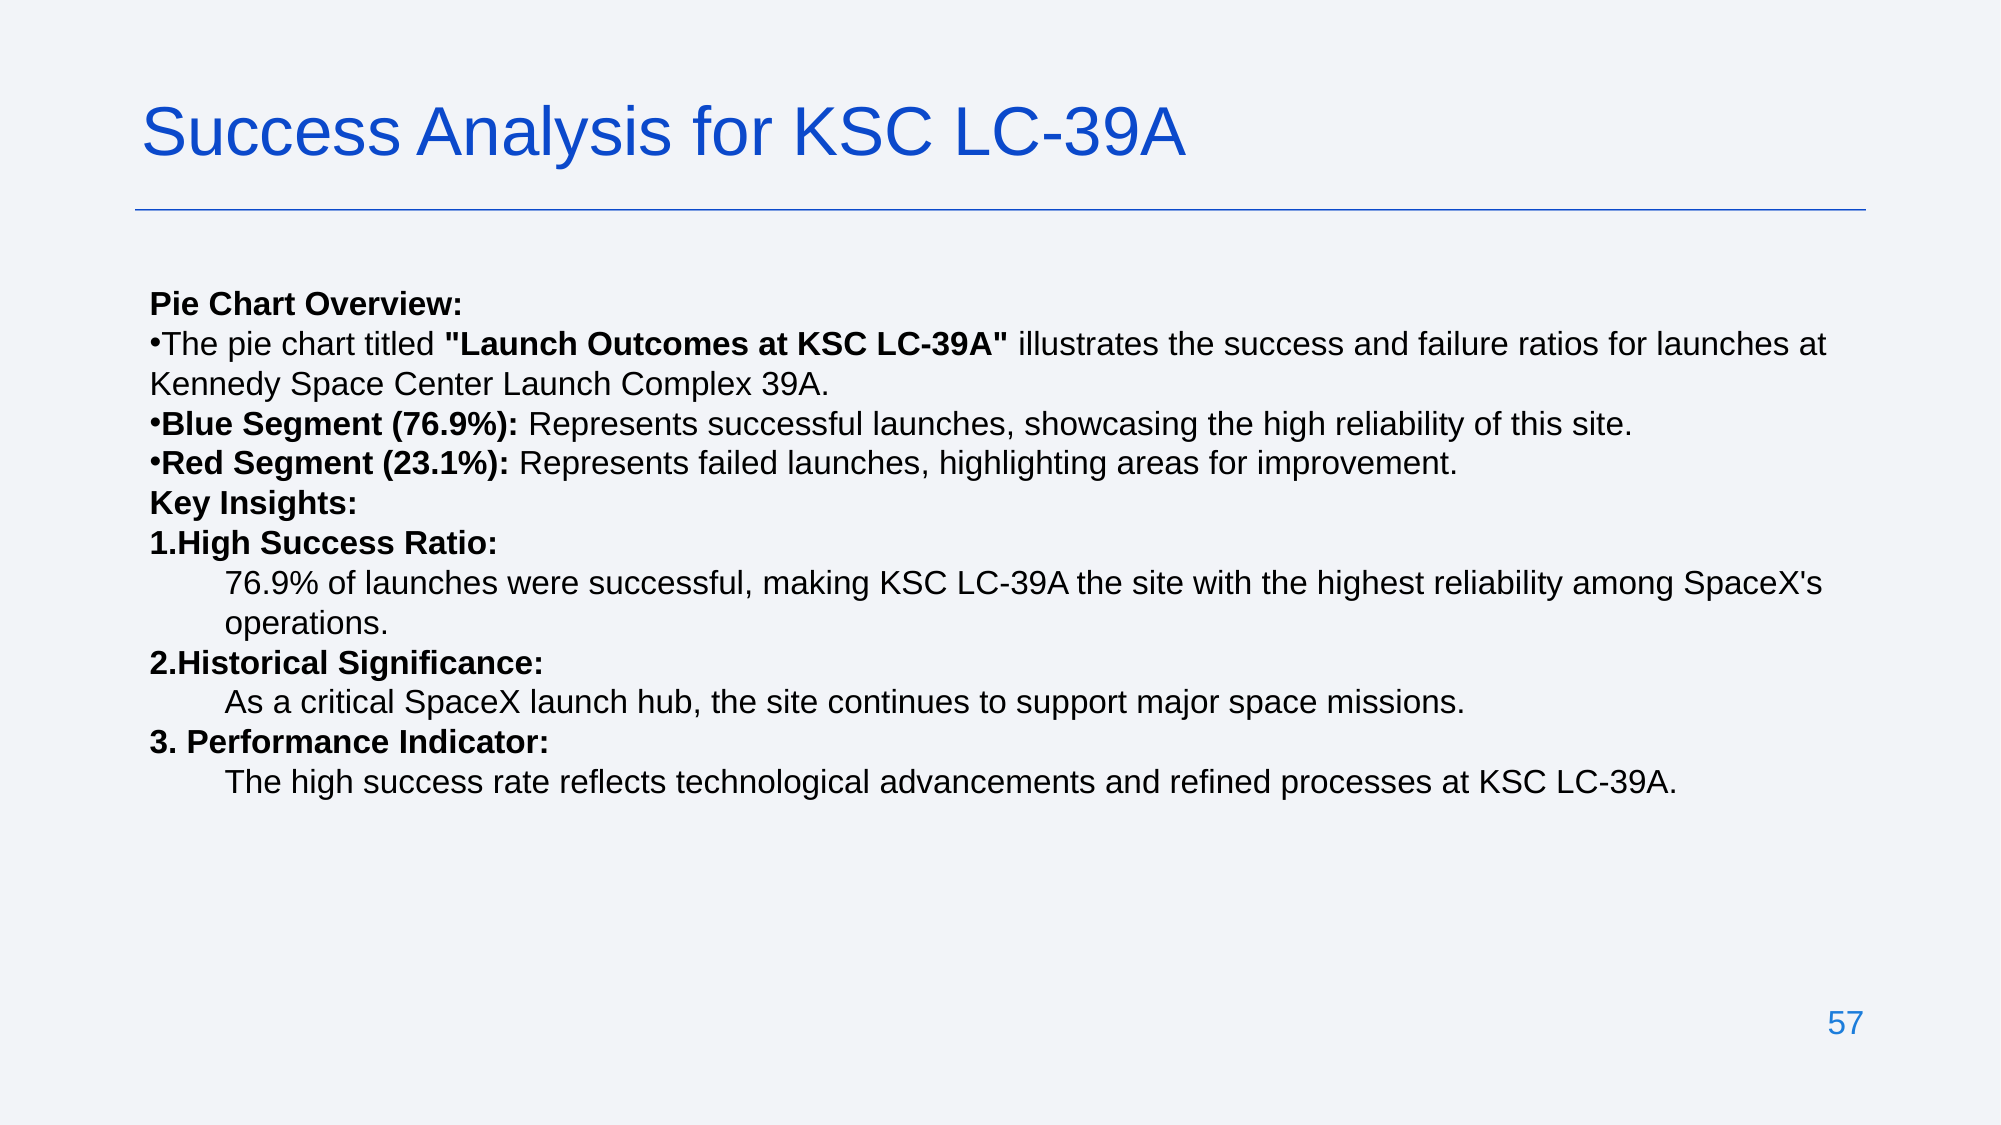

Success Analysis for KSC LC-39A
Pie Chart Overview:
The pie chart titled "Launch Outcomes at KSC LC-39A" illustrates the success and failure ratios for launches at Kennedy Space Center Launch Complex 39A.
Blue Segment (76.9%): Represents successful launches, showcasing the high reliability of this site.
Red Segment (23.1%): Represents failed launches, highlighting areas for improvement.
Key Insights:
High Success Ratio:
76.9% of launches were successful, making KSC LC-39A the site with the highest reliability among SpaceX's operations.
Historical Significance:
As a critical SpaceX launch hub, the site continues to support major space missions.
3. Performance Indicator:
The high success rate reflects technological advancements and refined processes at KSC LC-39A.

57